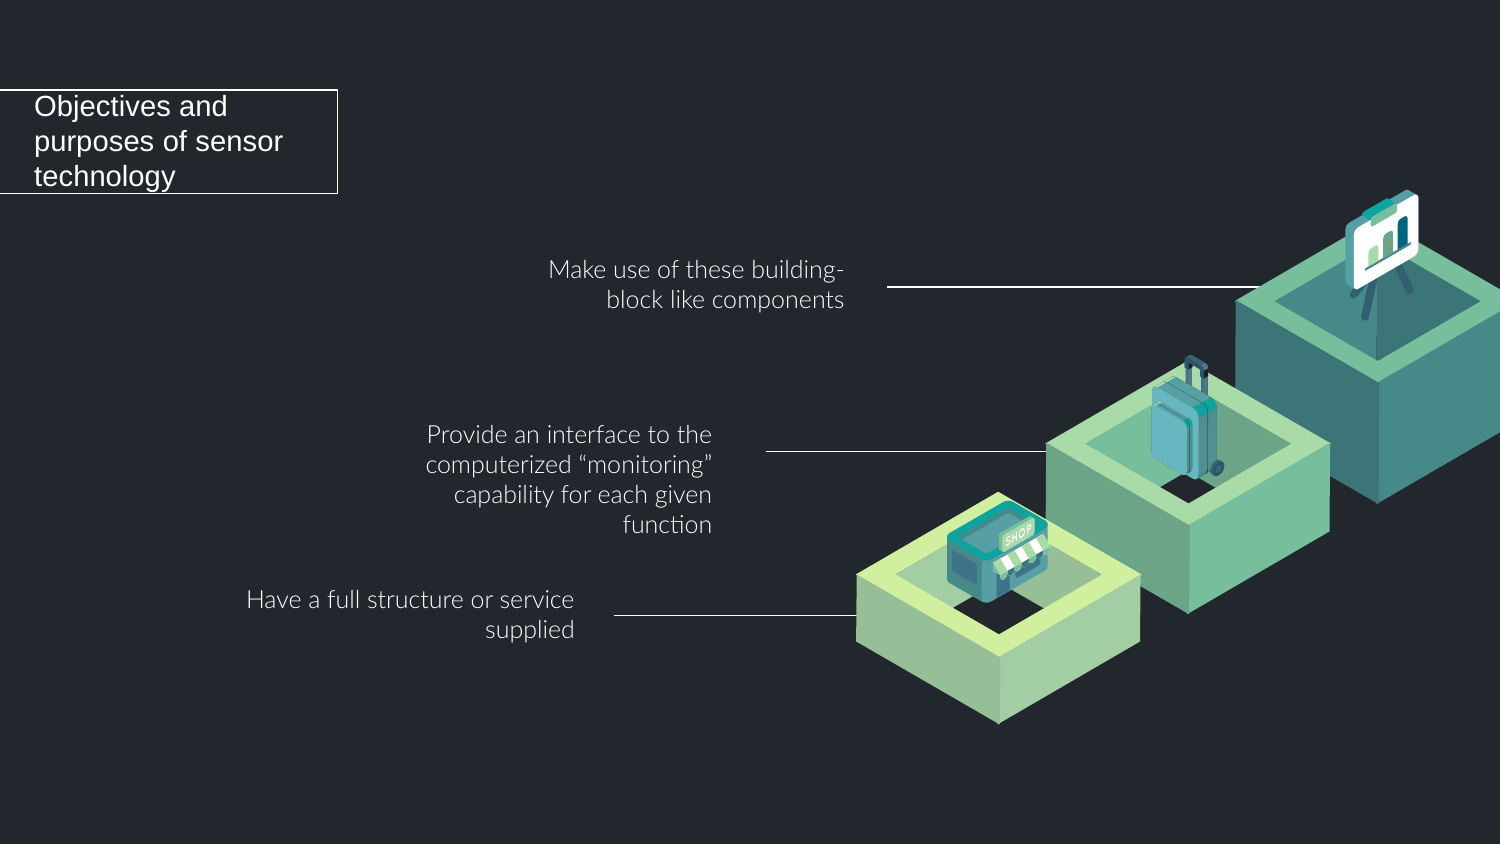

# Objectives and purposes of sensor technology

Make use of these building-block like components

Provide an interface to the computerized “monitoring” capability for each given function

Have a full structure or service supplied